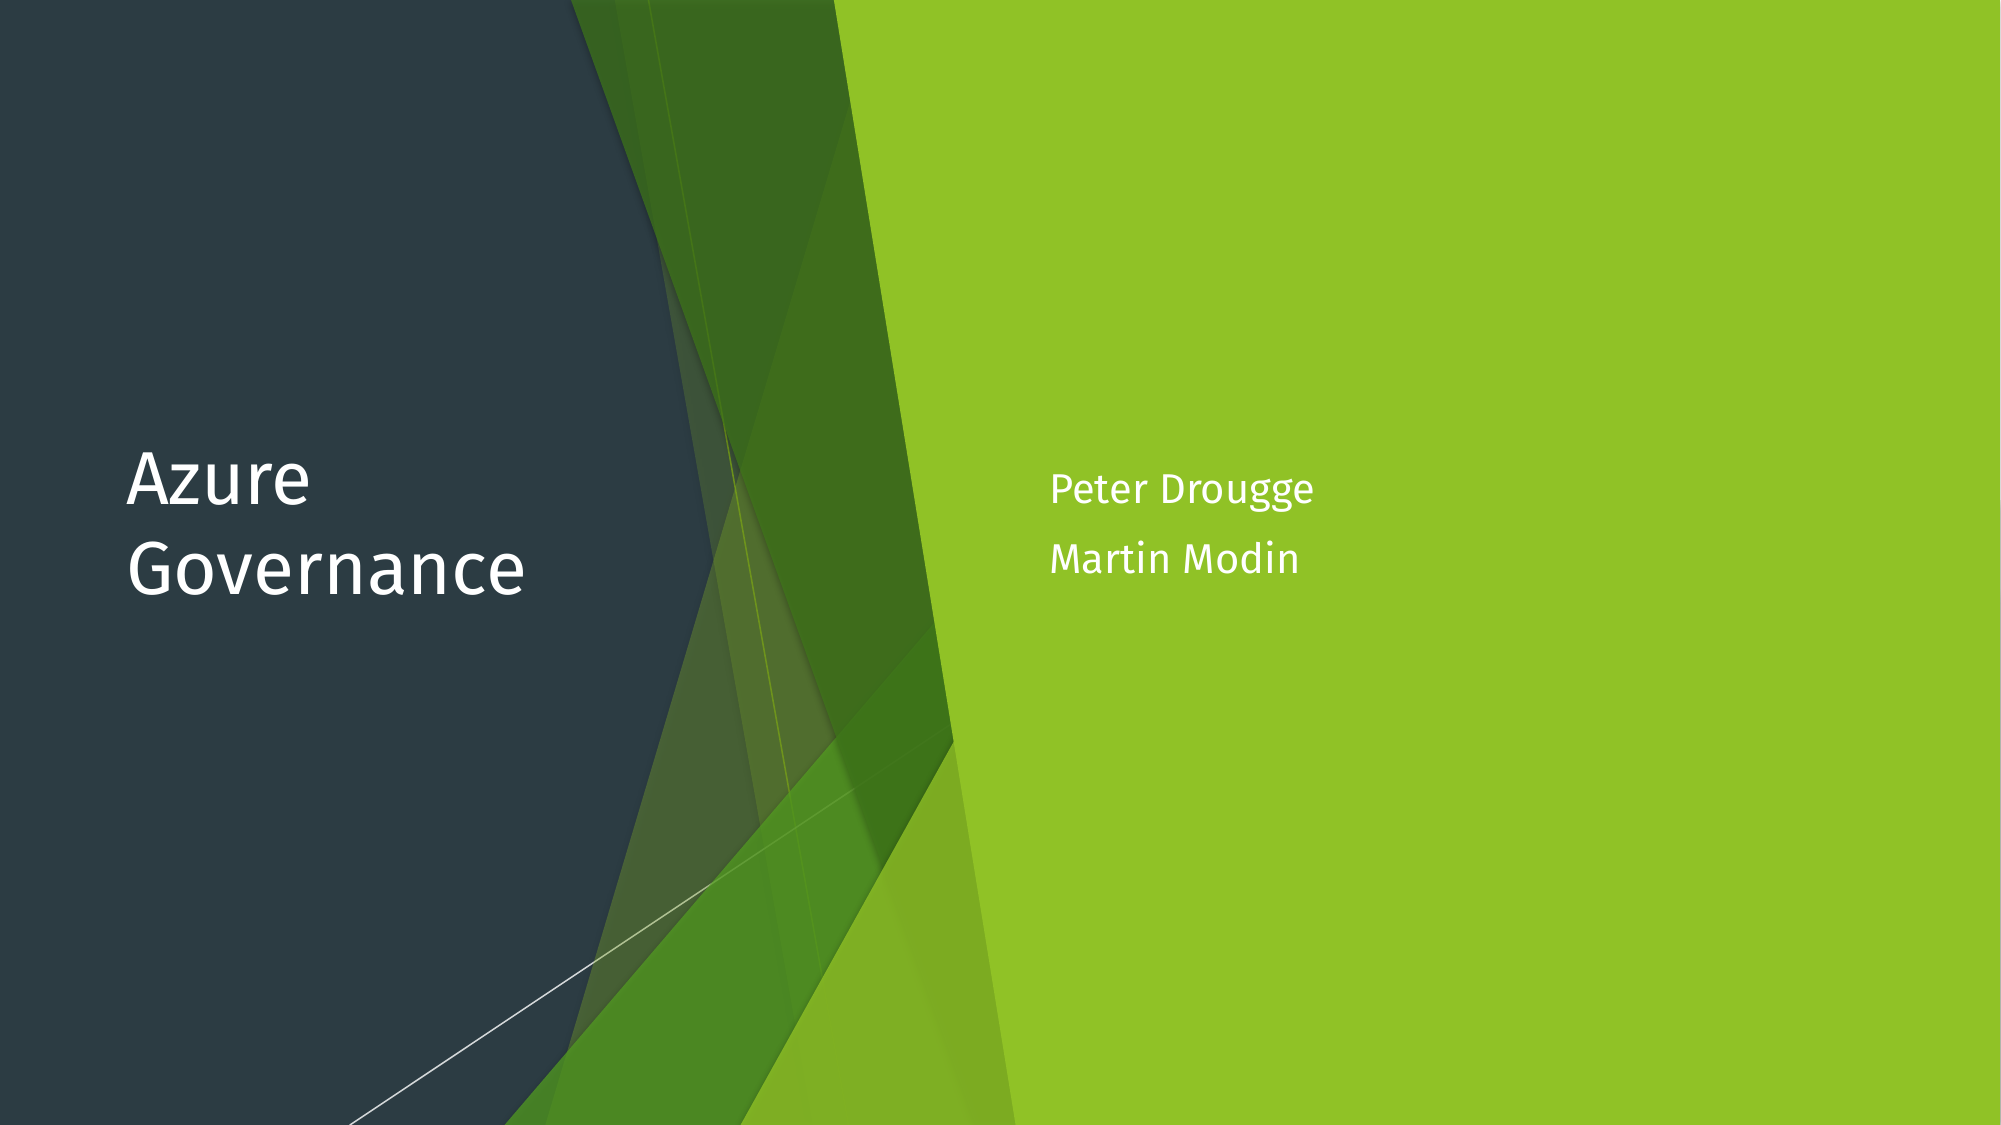

# Azure Governance
Peter Drougge
Martin Modin